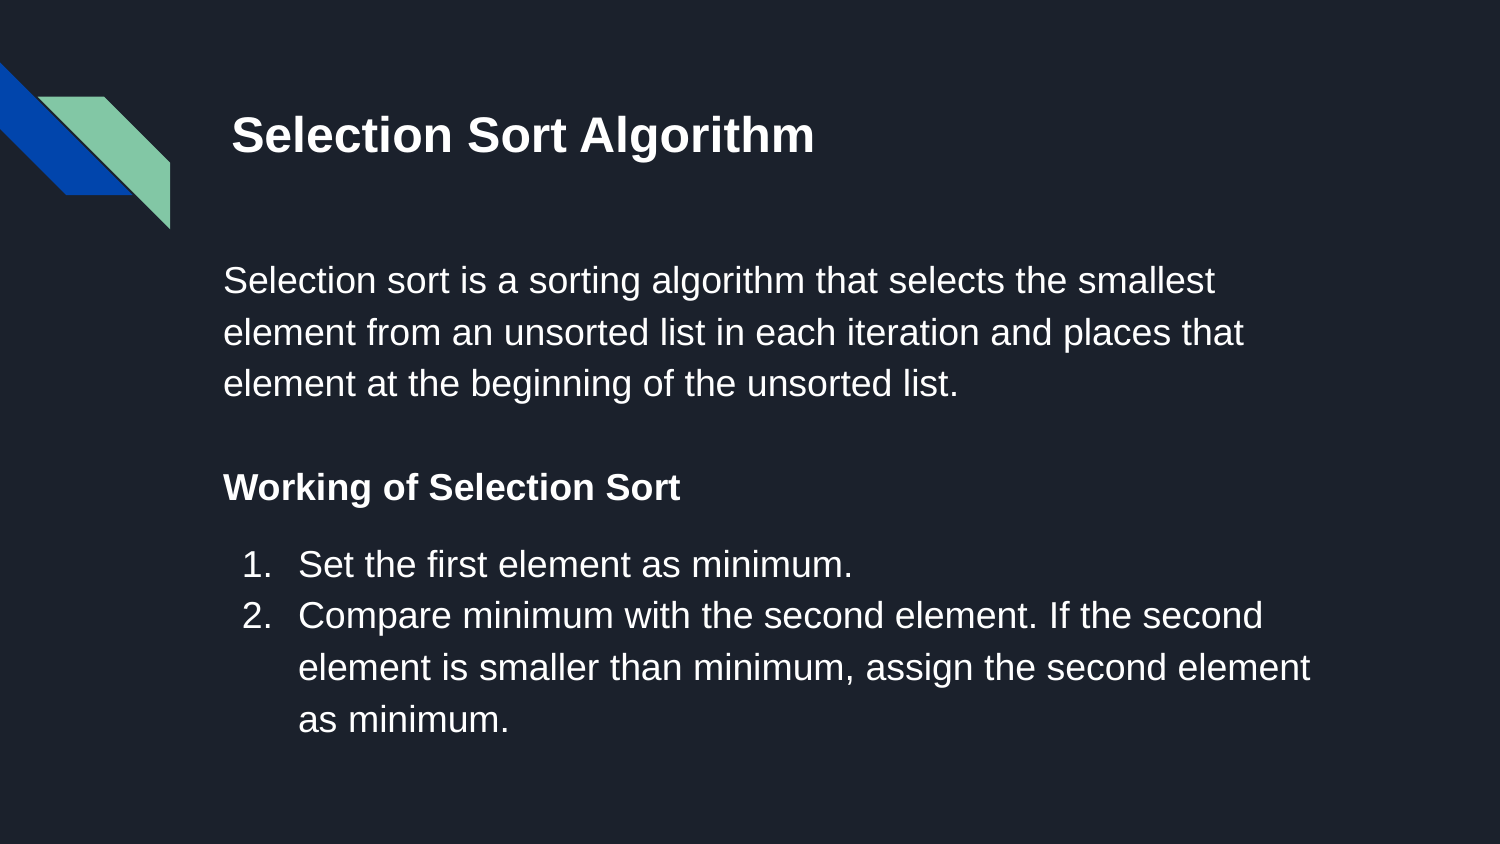

Selection Sort Algorithm

Selection sort is a sorting algorithm that selects the smallest element from an unsorted list in each iteration and places that element at the beginning of the unsorted list.

Working of Selection Sort
Set the first element as minimum.
Compare minimum with the second element. If the second element is smaller than minimum, assign the second element as minimum.